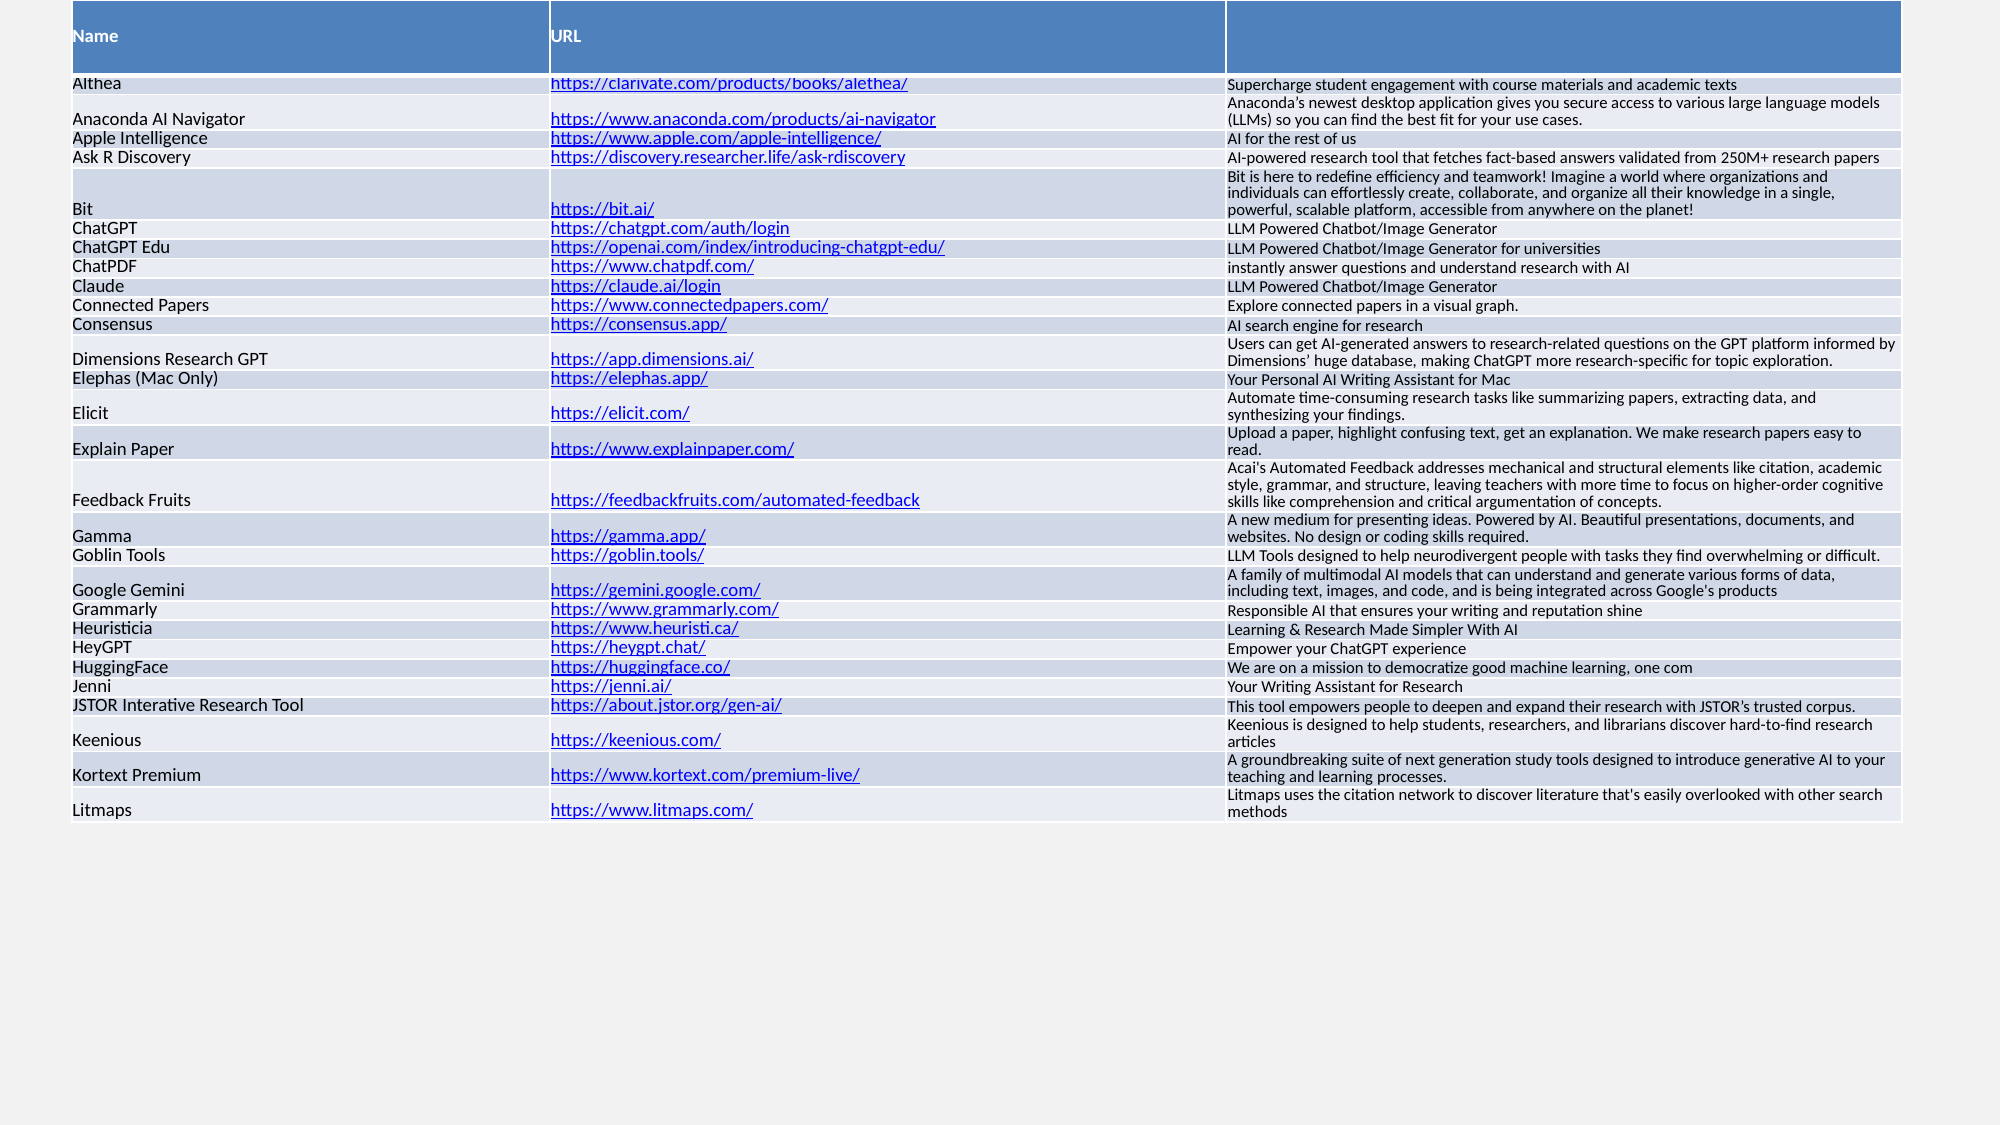

| Name | URL |  |
| --- | --- | --- |
| Althea | https://clarivate.com/products/books/alethea/ | Supercharge student engagement with course materials and academic texts |
| Anaconda AI Navigator | https://www.anaconda.com/products/ai-navigator | Anaconda’s newest desktop application gives you secure access to various large language models (LLMs) so you can find the best fit for your use cases. |
| Apple Intelligence | https://www.apple.com/apple-intelligence/ | AI for the rest of us |
| Ask R Discovery | https://discovery.researcher.life/ask-rdiscovery | AI-powered research tool that fetches fact-based answers validated from 250M+ research papers |
| Bit | https://bit.ai/ | Bit is here to redefine efficiency and teamwork! Imagine a world where organizations and individuals can effortlessly create, collaborate, and organize all their knowledge in a single, powerful, scalable platform, accessible from anywhere on the planet! |
| ChatGPT | https://chatgpt.com/auth/login | LLM Powered Chatbot/Image Generator |
| ChatGPT Edu | https://openai.com/index/introducing-chatgpt-edu/ | LLM Powered Chatbot/Image Generator for universities |
| ChatPDF | https://www.chatpdf.com/ | instantly answer questions and understand research with AI |
| Claude | https://claude.ai/login | LLM Powered Chatbot/Image Generator |
| Connected Papers | https://www.connectedpapers.com/ | Explore connected papers in a visual graph. |
| Consensus | https://consensus.app/ | AI search engine for research |
| Dimensions Research GPT | https://app.dimensions.ai/ | Users can get AI-generated answers to research-related questions on the GPT platform informed by Dimensions’ huge database, making ChatGPT more research-specific for topic exploration. |
| Elephas (Mac Only) | https://elephas.app/ | Your Personal AI Writing Assistant for Mac |
| Elicit | https://elicit.com/ | Automate time-consuming research tasks like summarizing papers, extracting data, and synthesizing your findings. |
| Explain Paper | https://www.explainpaper.com/ | Upload a paper, highlight confusing text, get an explanation. We make research papers easy to read. |
| Feedback Fruits | https://feedbackfruits.com/automated-feedback | Acai's Automated Feedback addresses mechanical and structural elements like citation, academic style, grammar, and structure, leaving teachers with more time to focus on higher-order cognitive skills like comprehension and critical argumentation of concepts. |
| Gamma | https://gamma.app/ | A new medium for presenting ideas. Powered by AI. Beautiful presentations, documents, and websites. No design or coding skills required. |
| Goblin Tools | https://goblin.tools/ | LLM Tools designed to help neurodivergent people with tasks they find overwhelming or difficult. |
| Google Gemini | https://gemini.google.com/ | A family of multimodal AI models that can understand and generate various forms of data, including text, images, and code, and is being integrated across Google's products |
| Grammarly | https://www.grammarly.com/ | Responsible AI that ensures your writing and reputation shine |
| Heuristicia | https://www.heuristi.ca/ | Learning & Research Made Simpler With AI |
| HeyGPT | https://heygpt.chat/ | Empower your ChatGPT experience |
| HuggingFace | https://huggingface.co/ | We are on a mission to democratize good machine learning, one com |
| Jenni | https://jenni.ai/ | Your Writing Assistant for Research |
| JSTOR Interative Research Tool | https://about.jstor.org/gen-ai/ | This tool empowers people to deepen and expand their research with JSTOR’s trusted corpus. |
| Keenious | https://keenious.com/ | Keenious is designed to help students, researchers, and librarians discover hard-to-find research articles |
| Kortext Premium | https://www.kortext.com/premium-live/ | A groundbreaking suite of next generation study tools designed to introduce generative AI to your teaching and learning processes. |
| Litmaps | https://www.litmaps.com/ | Litmaps uses the citation network to discover literature that's easily overlooked with other search methods |